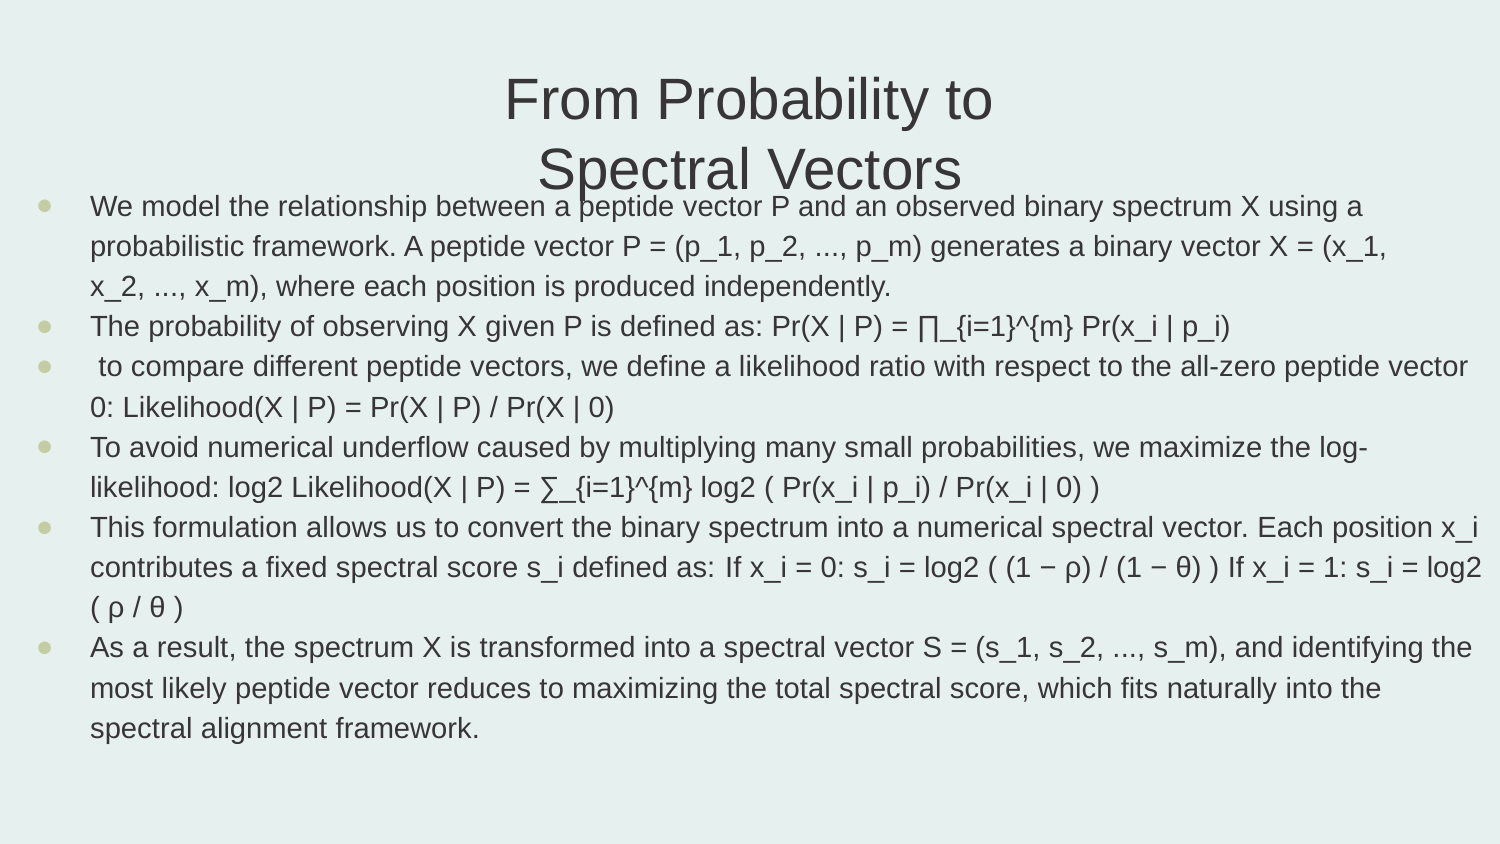

# From Probability to Spectral Vectors
We model the relationship between a peptide vector P and an observed binary spectrum X using a probabilistic framework. A peptide vector P = (p_1, p_2, ..., p_m) generates a binary vector X = (x_1, x_2, ..., x_m), where each position is produced independently.
The probability of observing X given P is defined as: Pr(X | P) = ∏_{i=1}^{m} Pr(x_i | p_i)
 to compare different peptide vectors, we define a likelihood ratio with respect to the all-zero peptide vector 0: Likelihood(X | P) = Pr(X | P) / Pr(X | 0)
To avoid numerical underflow caused by multiplying many small probabilities, we maximize the log-likelihood: log2 Likelihood(X | P) = ∑_{i=1}^{m} log2 ( Pr(x_i | p_i) / Pr(x_i | 0) )
This formulation allows us to convert the binary spectrum into a numerical spectral vector. Each position x_i contributes a fixed spectral score s_i defined as: If x_i = 0: s_i = log2 ( (1 − ρ) / (1 − θ) ) If x_i = 1: s_i = log2 ( ρ / θ )
As a result, the spectrum X is transformed into a spectral vector S = (s_1, s_2, ..., s_m), and identifying the most likely peptide vector reduces to maximizing the total spectral score, which fits naturally into the spectral alignment framework.